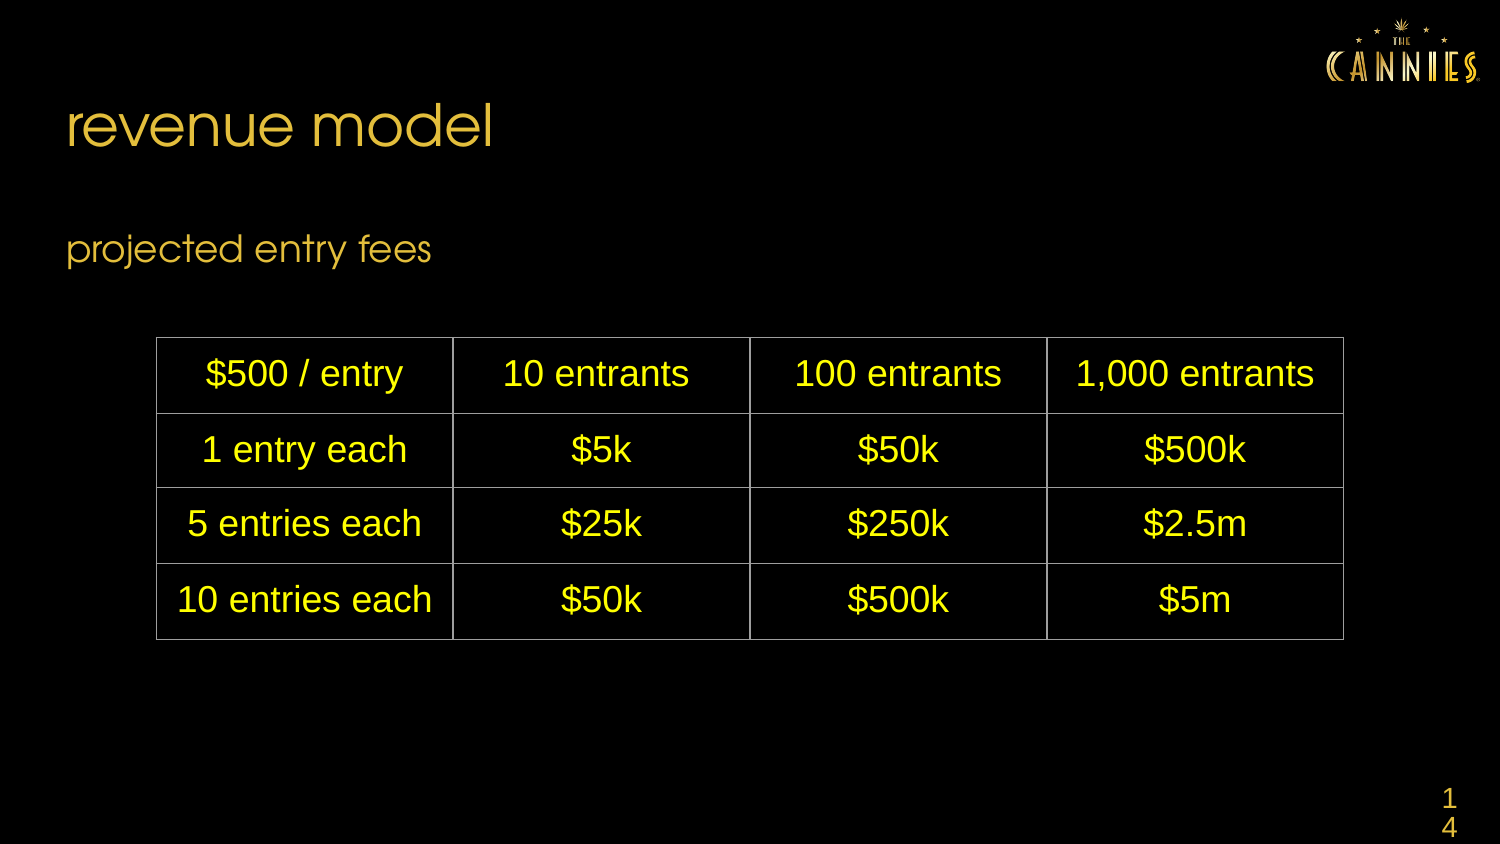

# revenue model
projected entry fees

| $500 / entry | 10 entrants | 100 entrants | 1,000 entrants |
| --- | --- | --- | --- |
| 1 entry each | $5k | $50k | $500k |
| 5 entries each | $25k | $250k | $2.5m |
| 10 entries each | $50k | $500k | $5m |
14